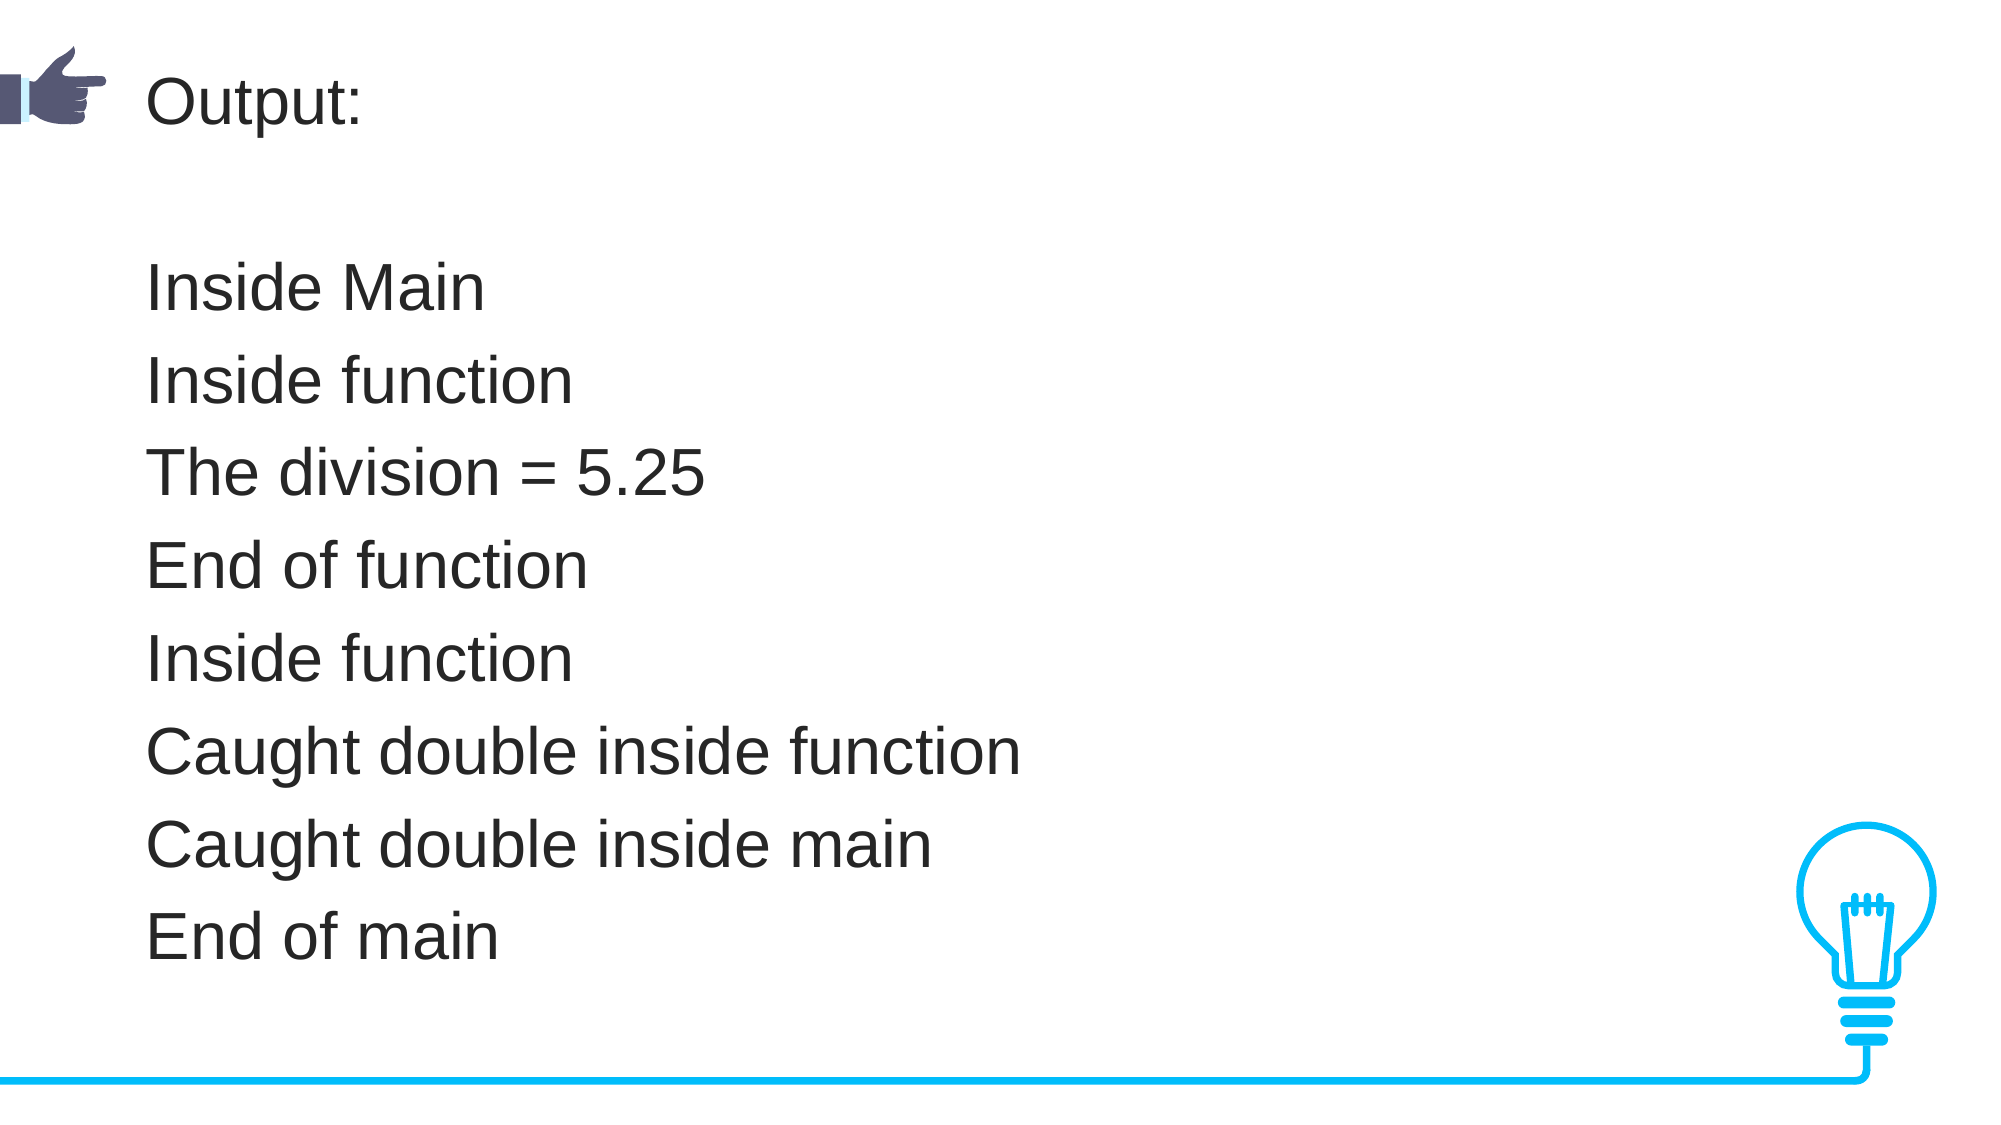

Output:

Inside Main
Inside function
The division = 5.25
End of function
Inside function
Caught double inside function
Caught double inside main
End of main